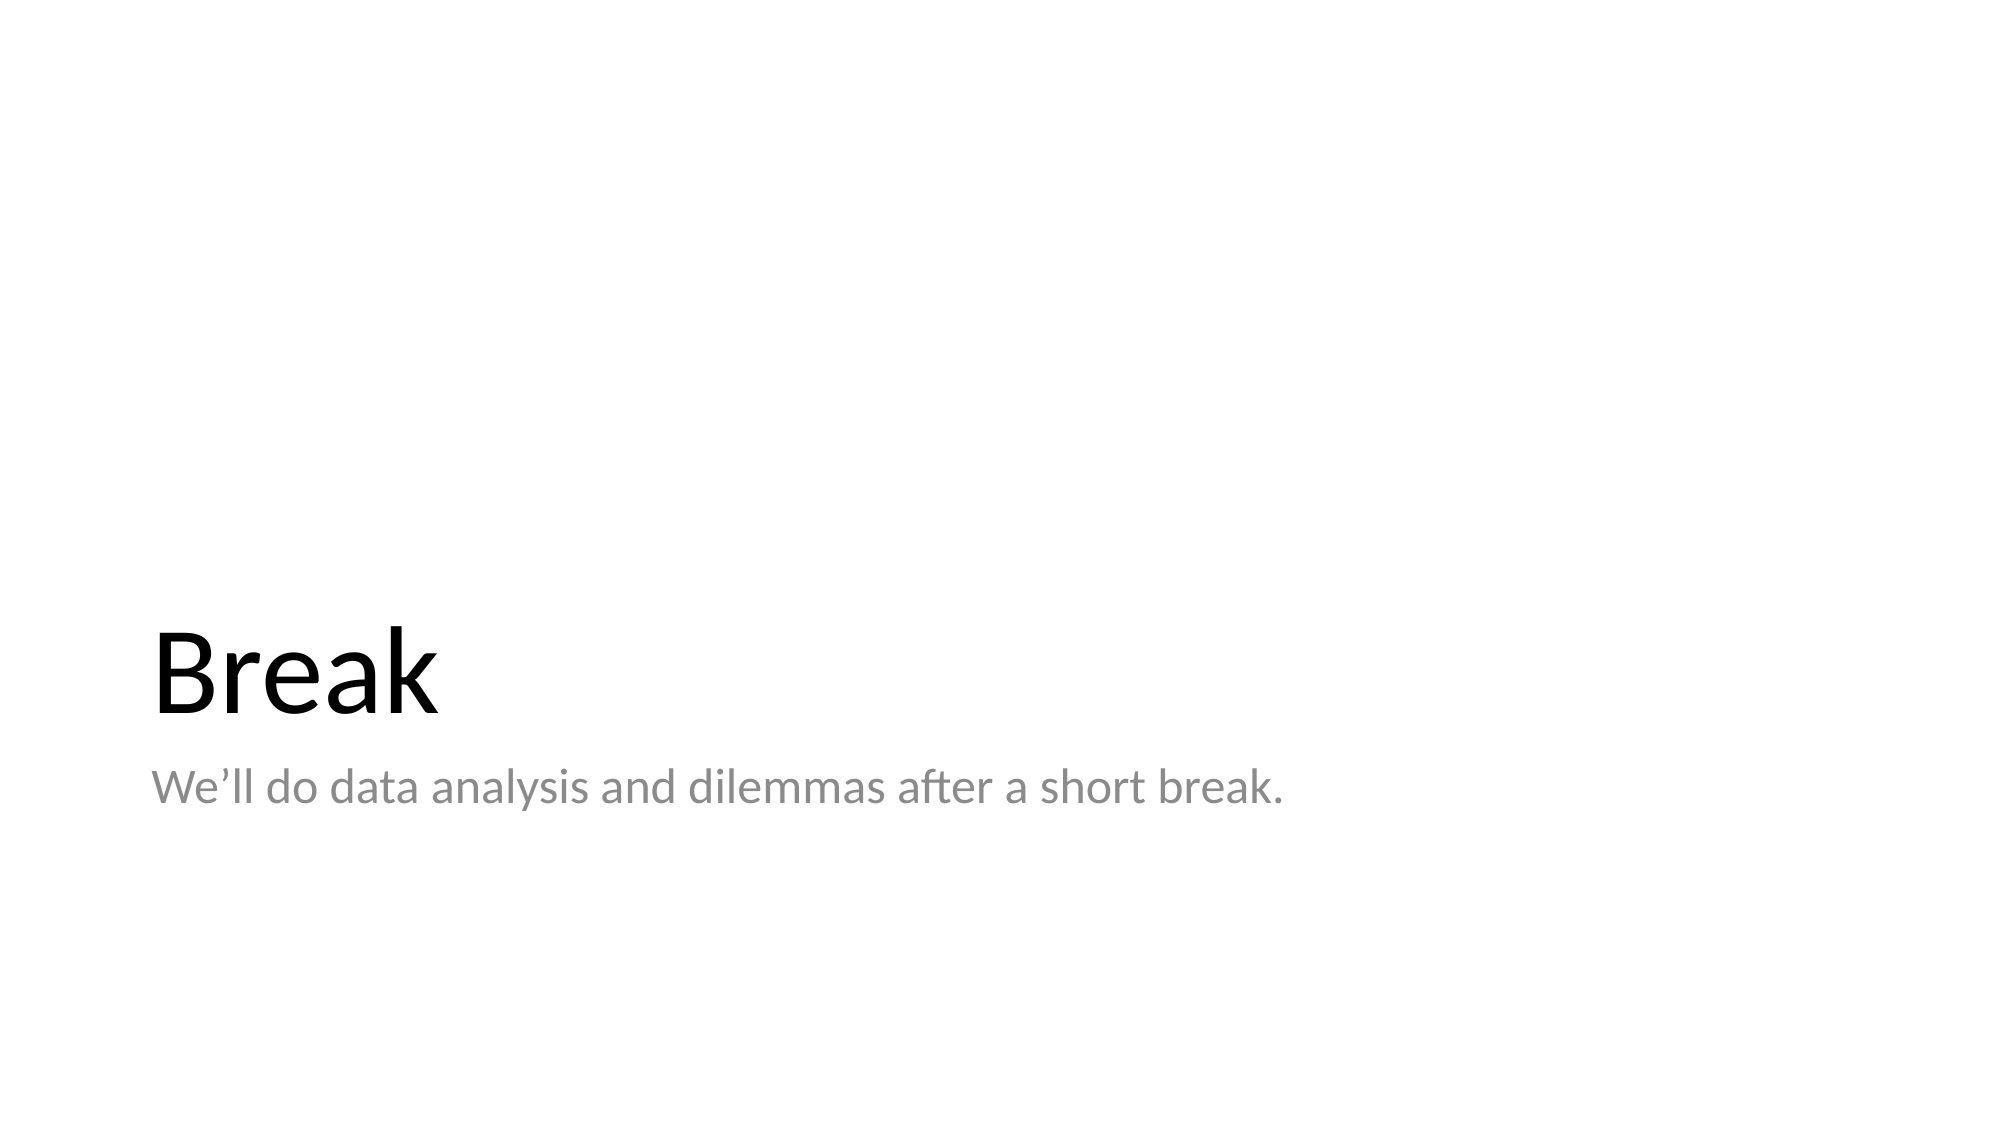

# Break
We’ll do data analysis and dilemmas after a short break.